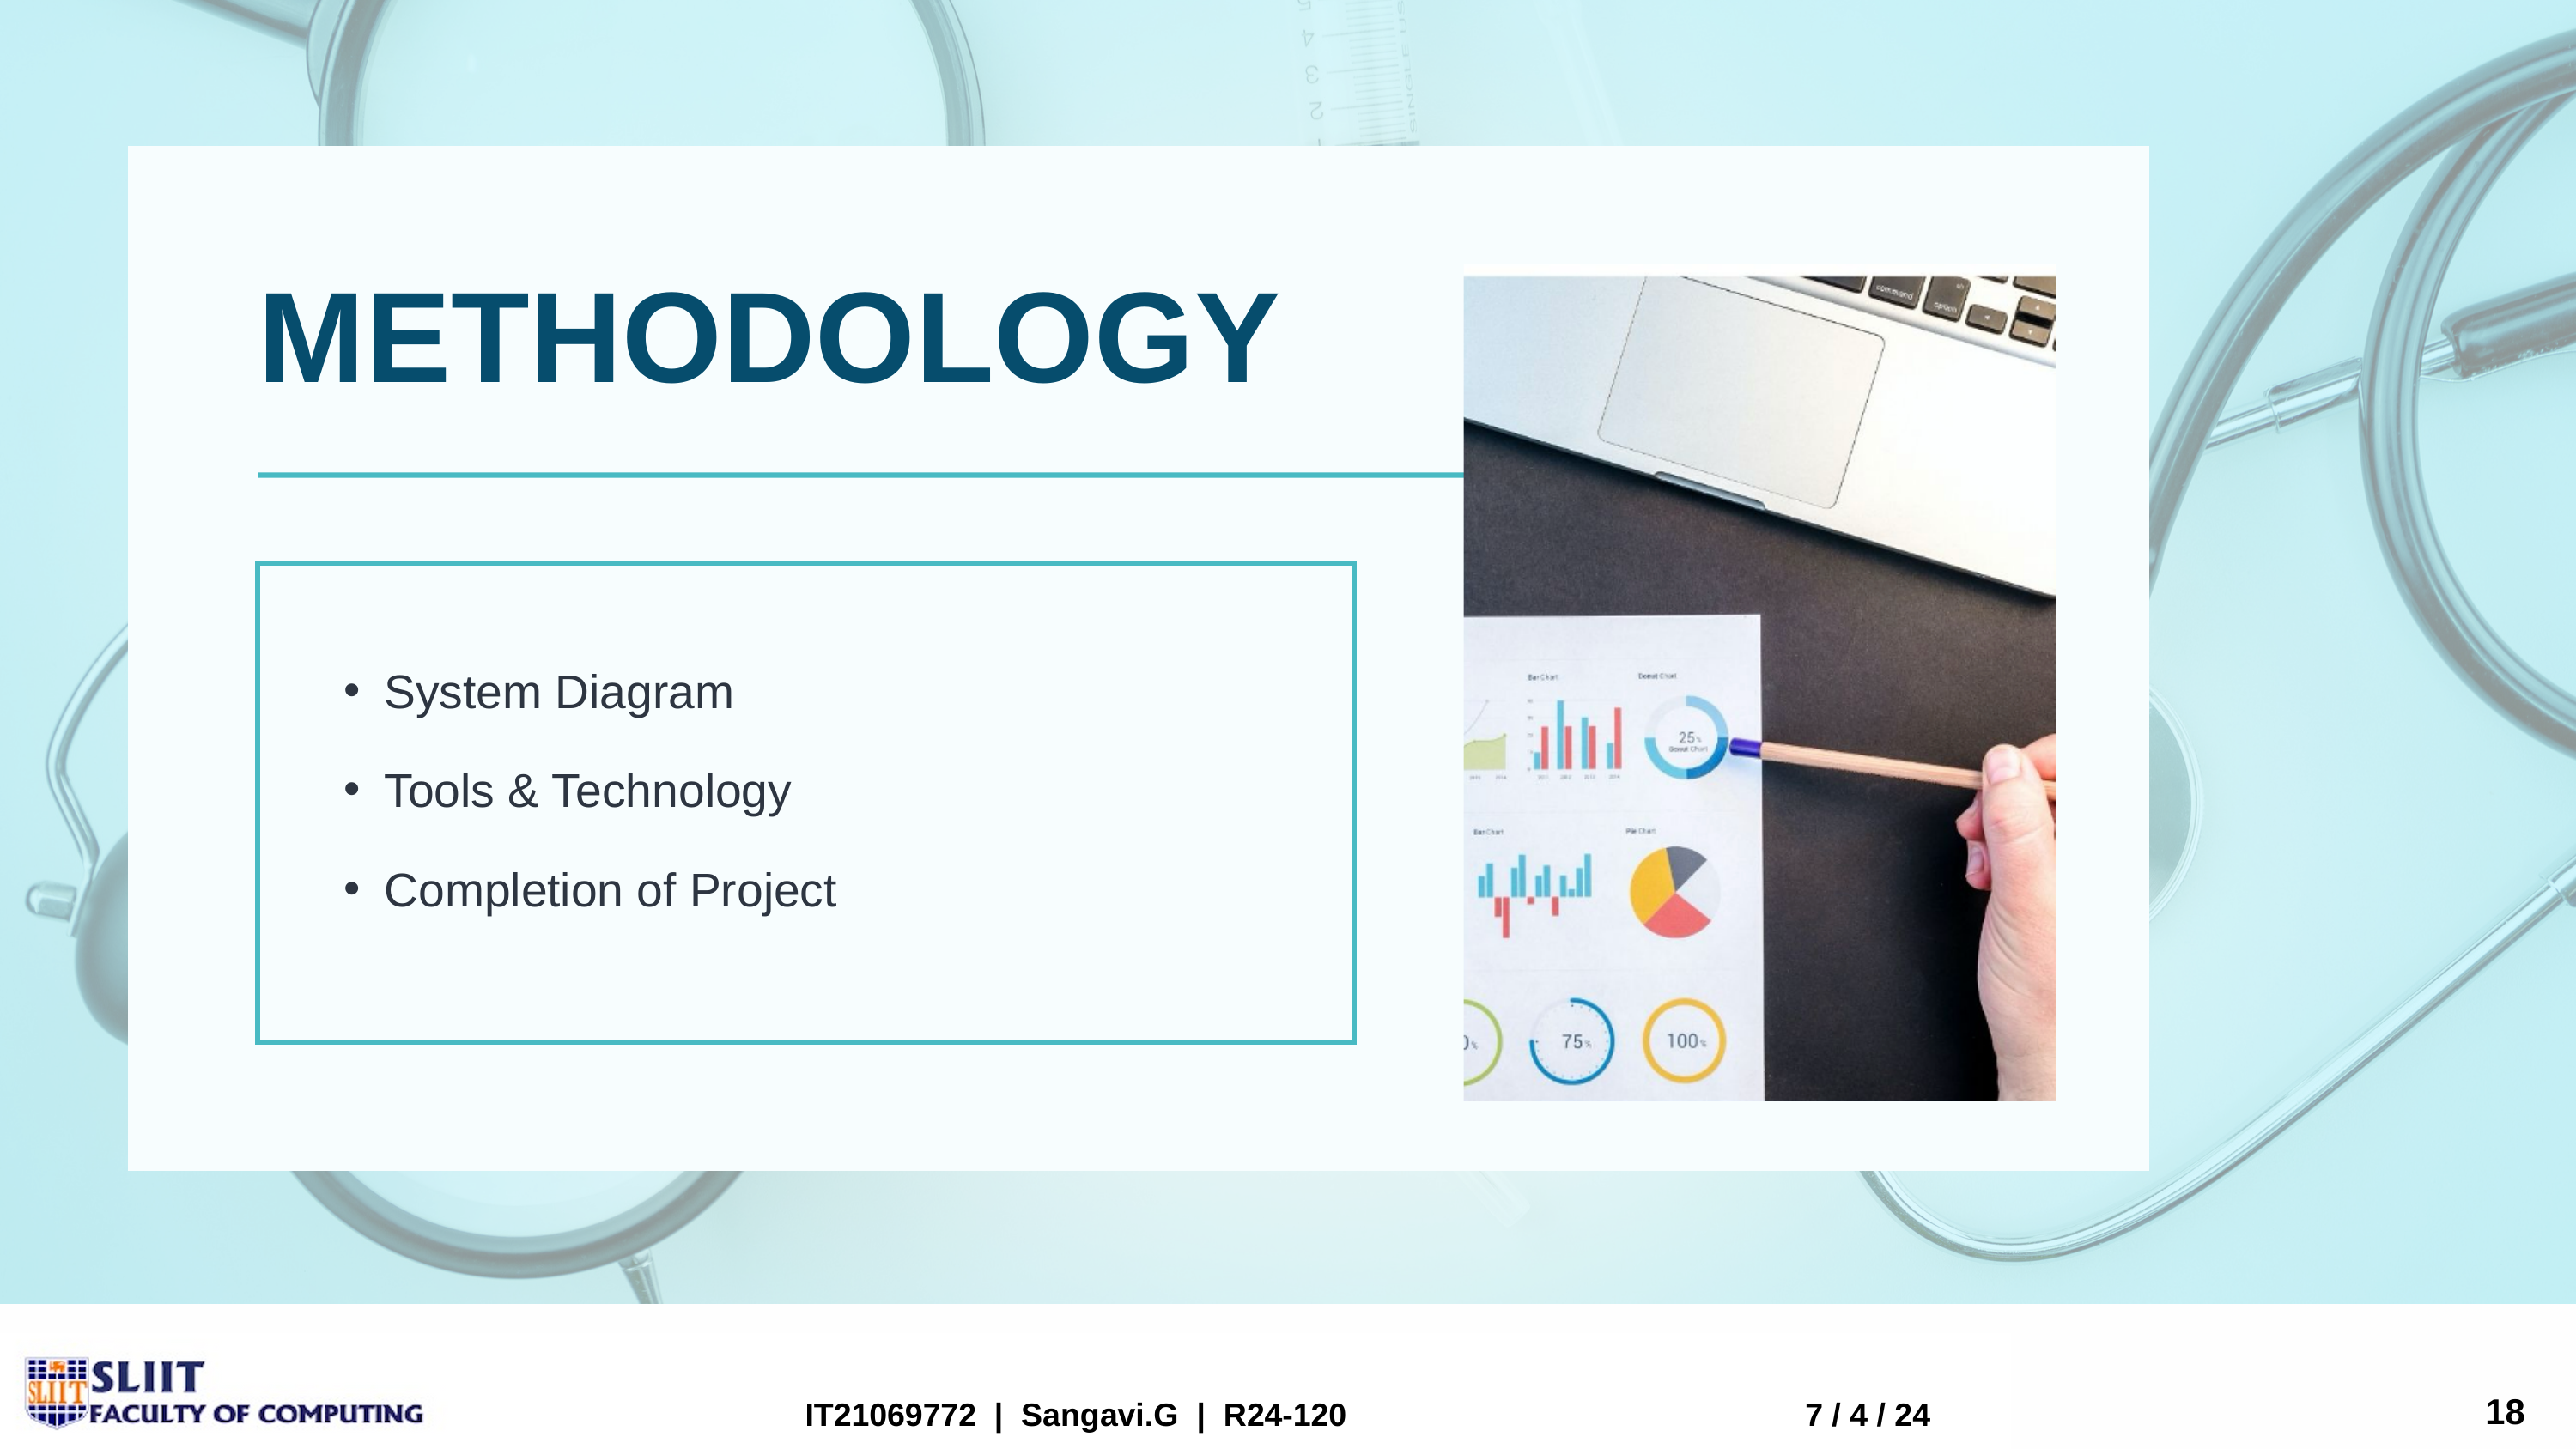

METHODOLOGY

System Diagram
Tools & Technology
Completion of Project

18
IT21069772  |  Sangavi.G  |  R24-120
7 / 4 / 24